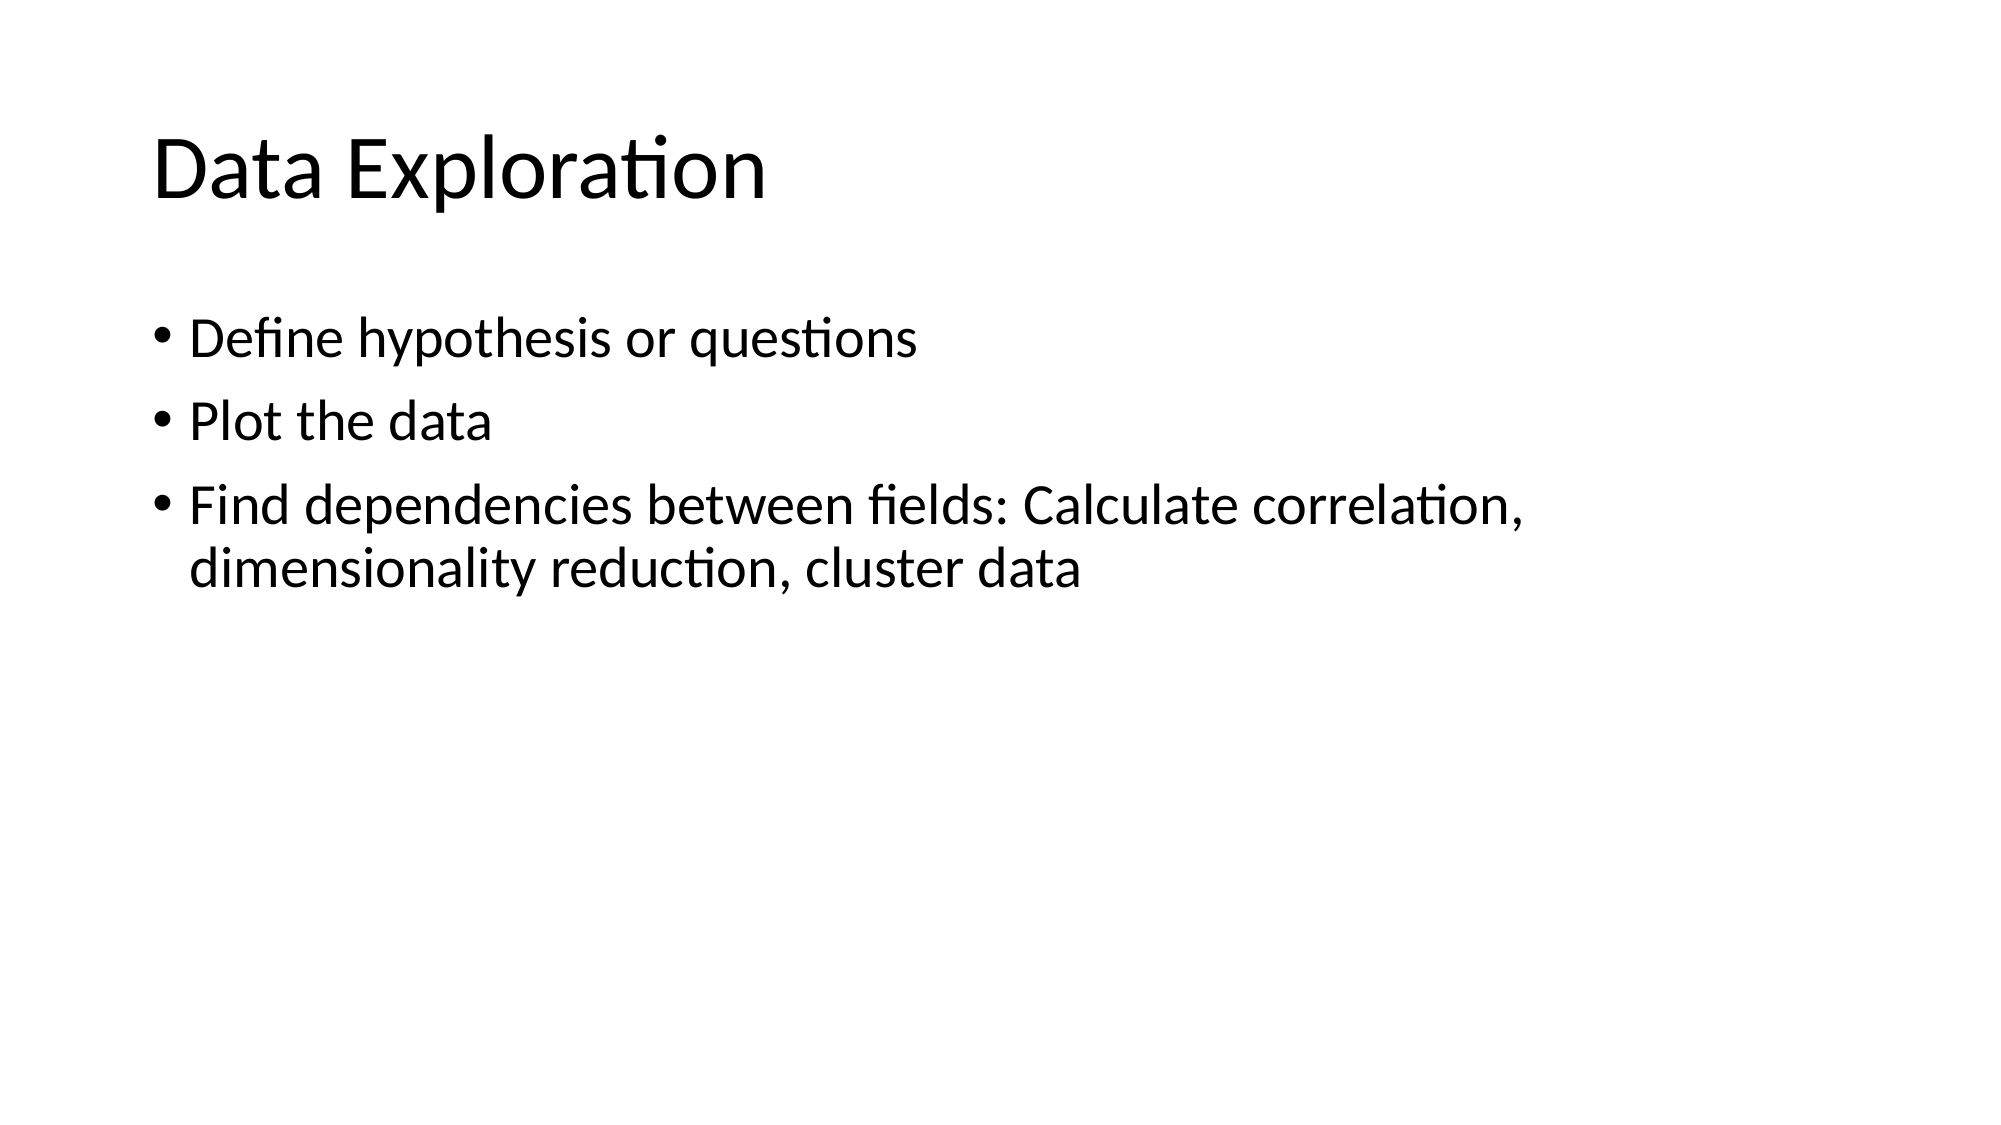

# Data Exploration
Define hypothesis or questions
Plot the data
Find dependencies between fields: Calculate correlation, dimensionality reduction, cluster data